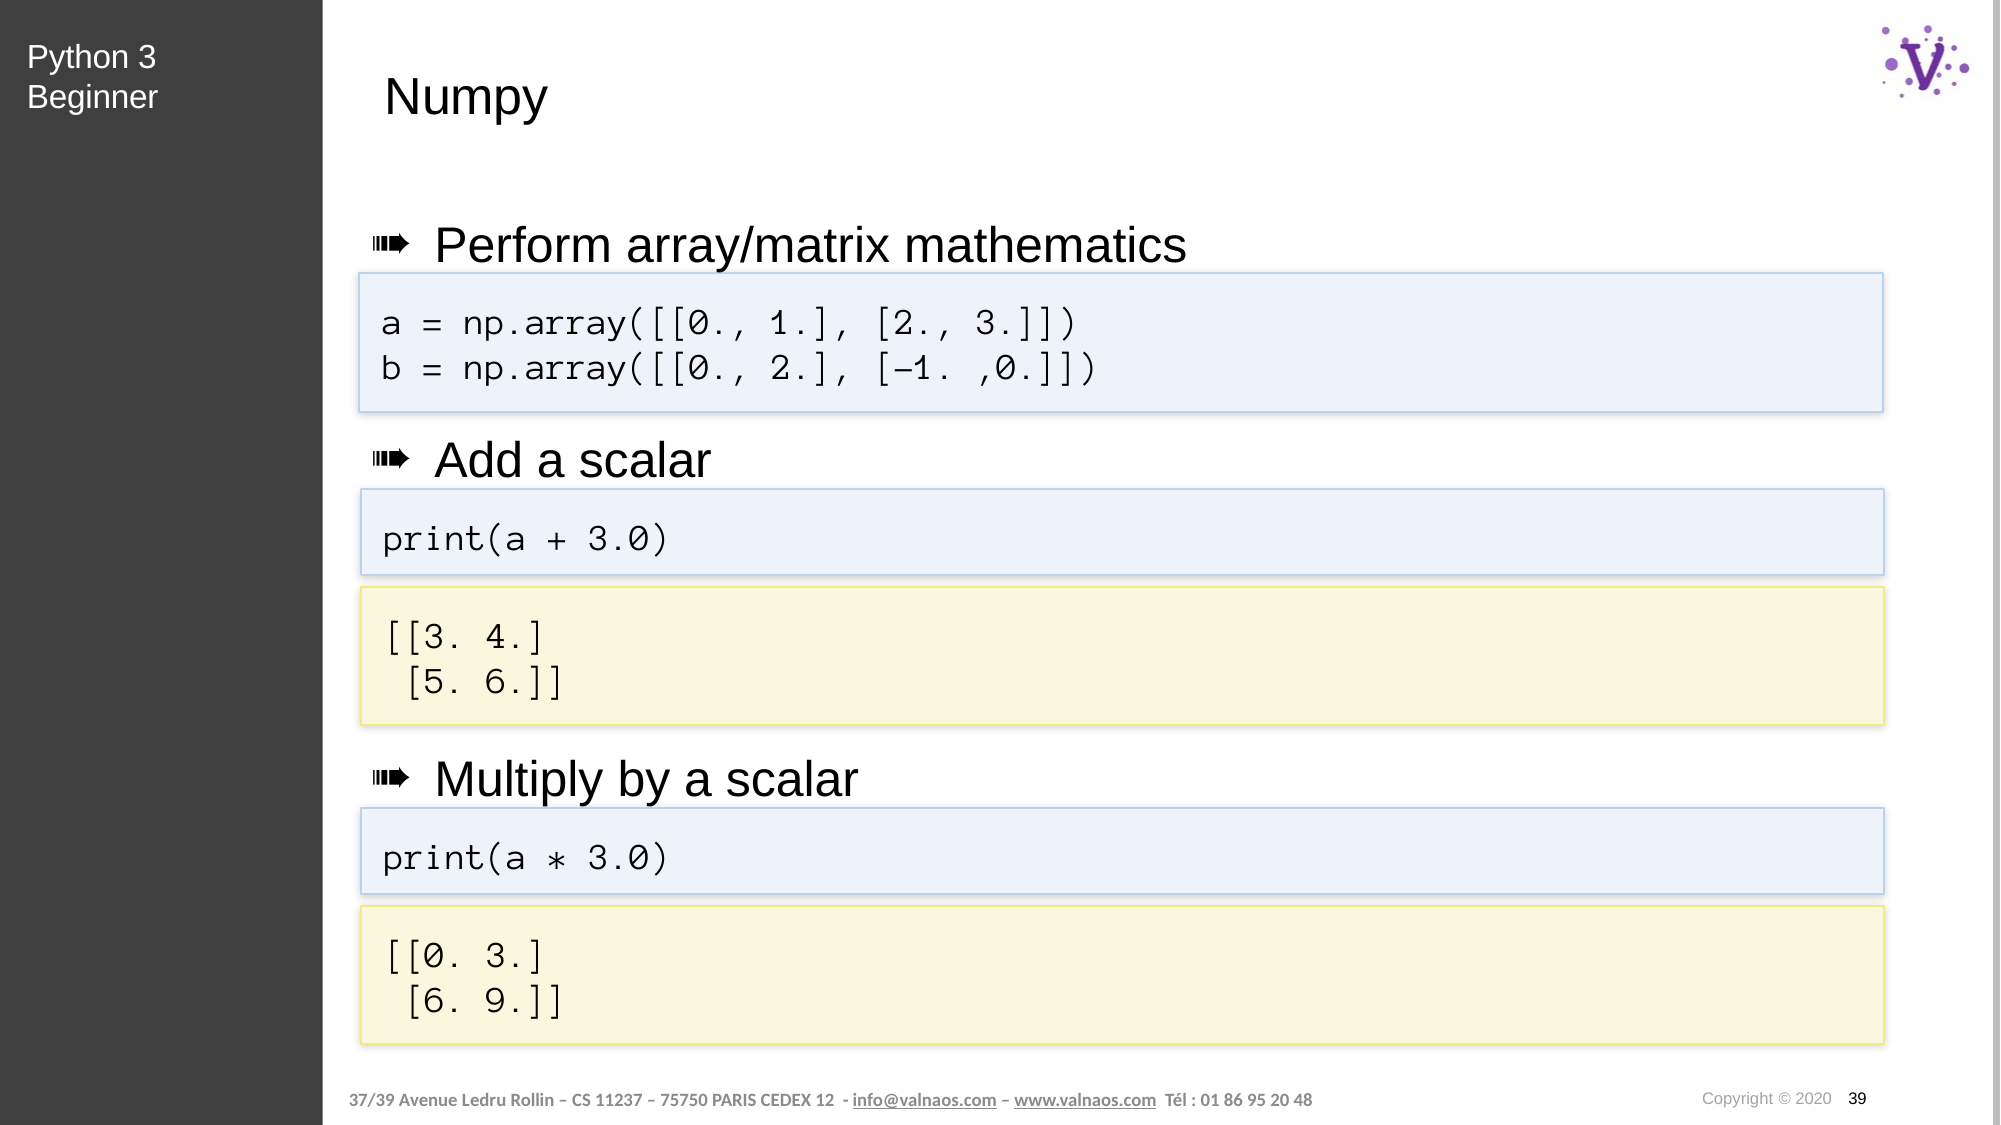

Python 3 Beginner
# Numpy
Perform array/matrix mathematics
a = np.array([[0., 1.], [2., 3.]])
b = np.array([[0., 2.], [-1. ,0.]])
Add a scalar
print(a + 3.0)
[[3. 4.]
 [5. 6.]]
Multiply by a scalar
print(a * 3.0)
[[0. 3.]
 [6. 9.]]
Copyright © 2020   39